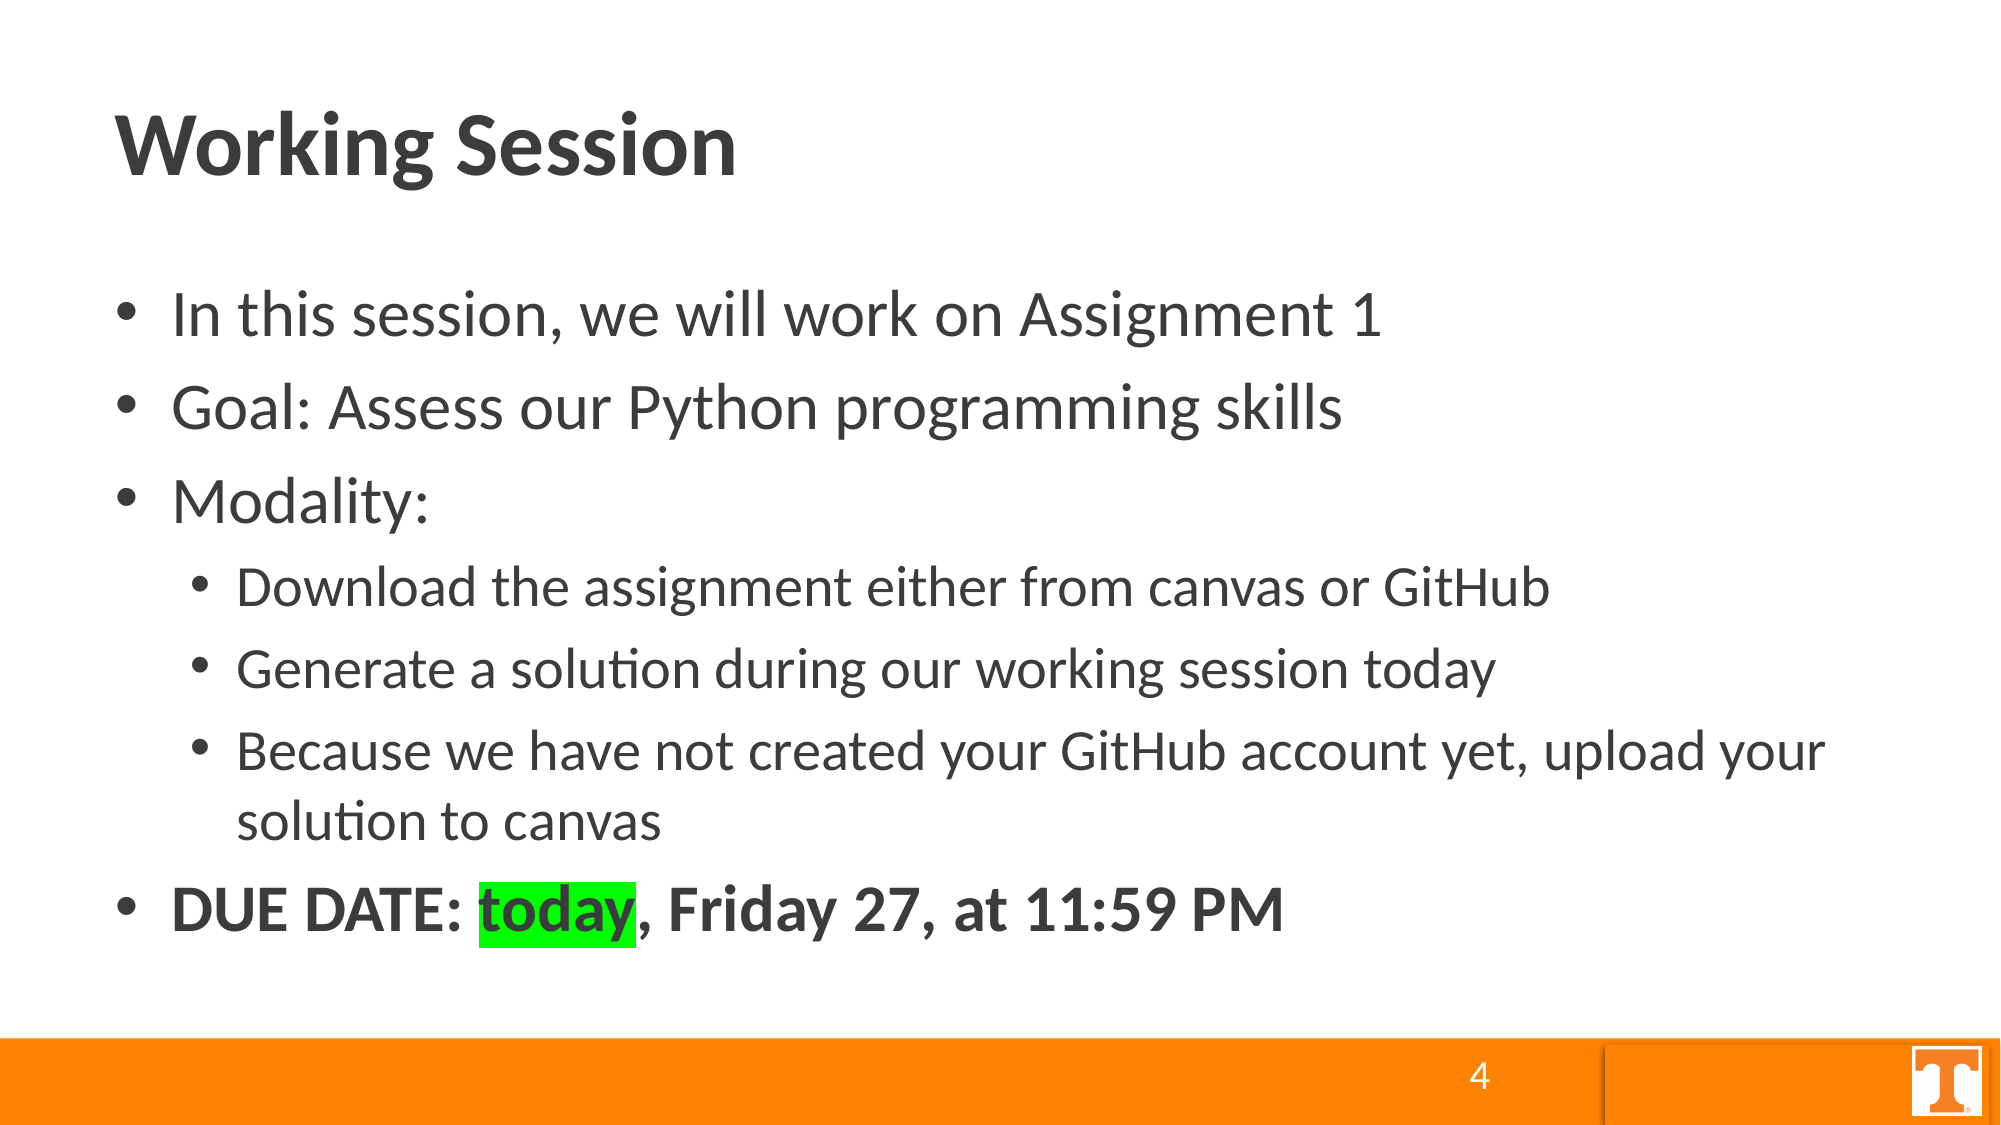

# Working Session
In this session, we will work on Assignment 1
Goal: Assess our Python programming skills
Modality:
Download the assignment either from canvas or GitHub
Generate a solution during our working session today
Because we have not created your GitHub account yet, upload your solution to canvas
DUE DATE: today, Friday 27, at 11:59 PM
4